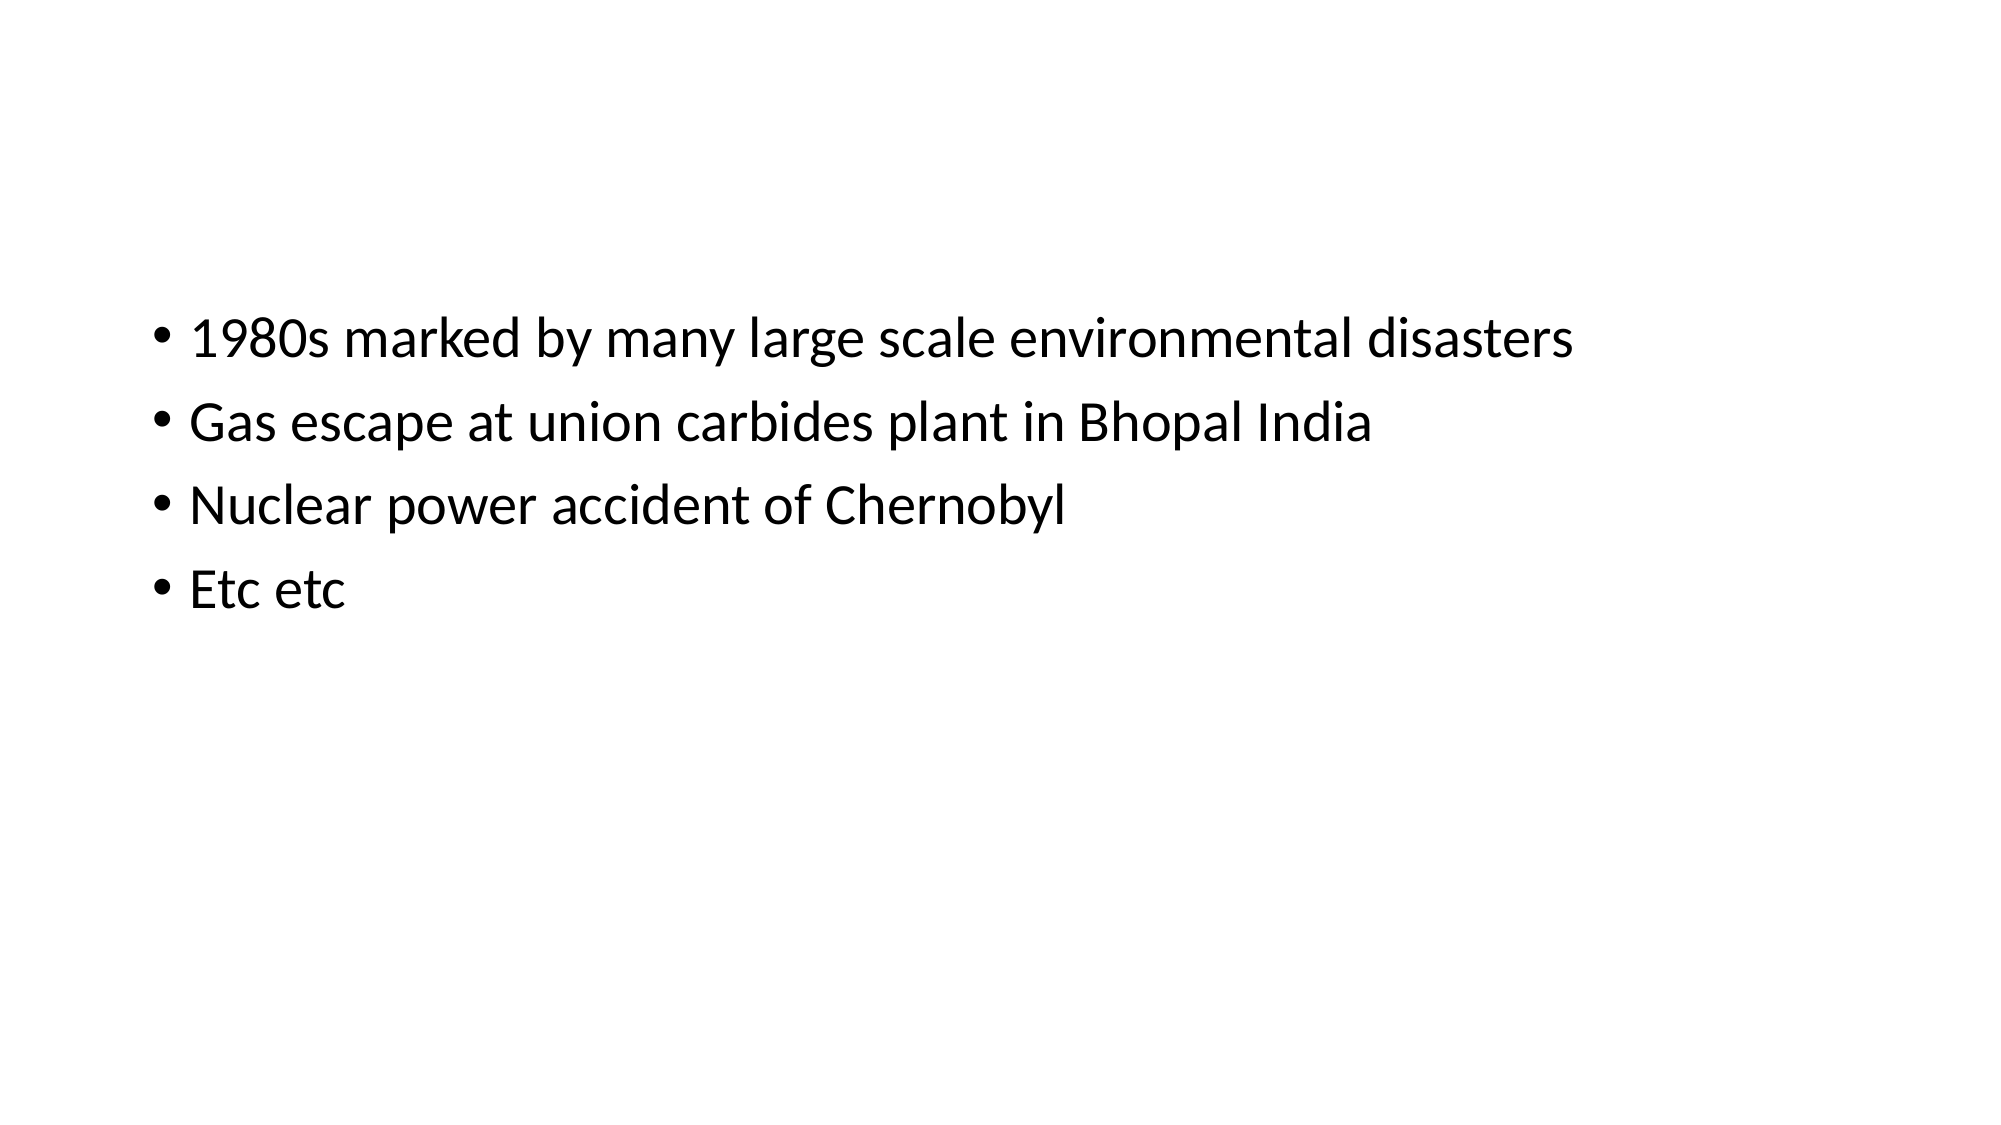

#
1980s marked by many large scale environmental disasters
Gas escape at union carbides plant in Bhopal India
Nuclear power accident of Chernobyl
Etc etc